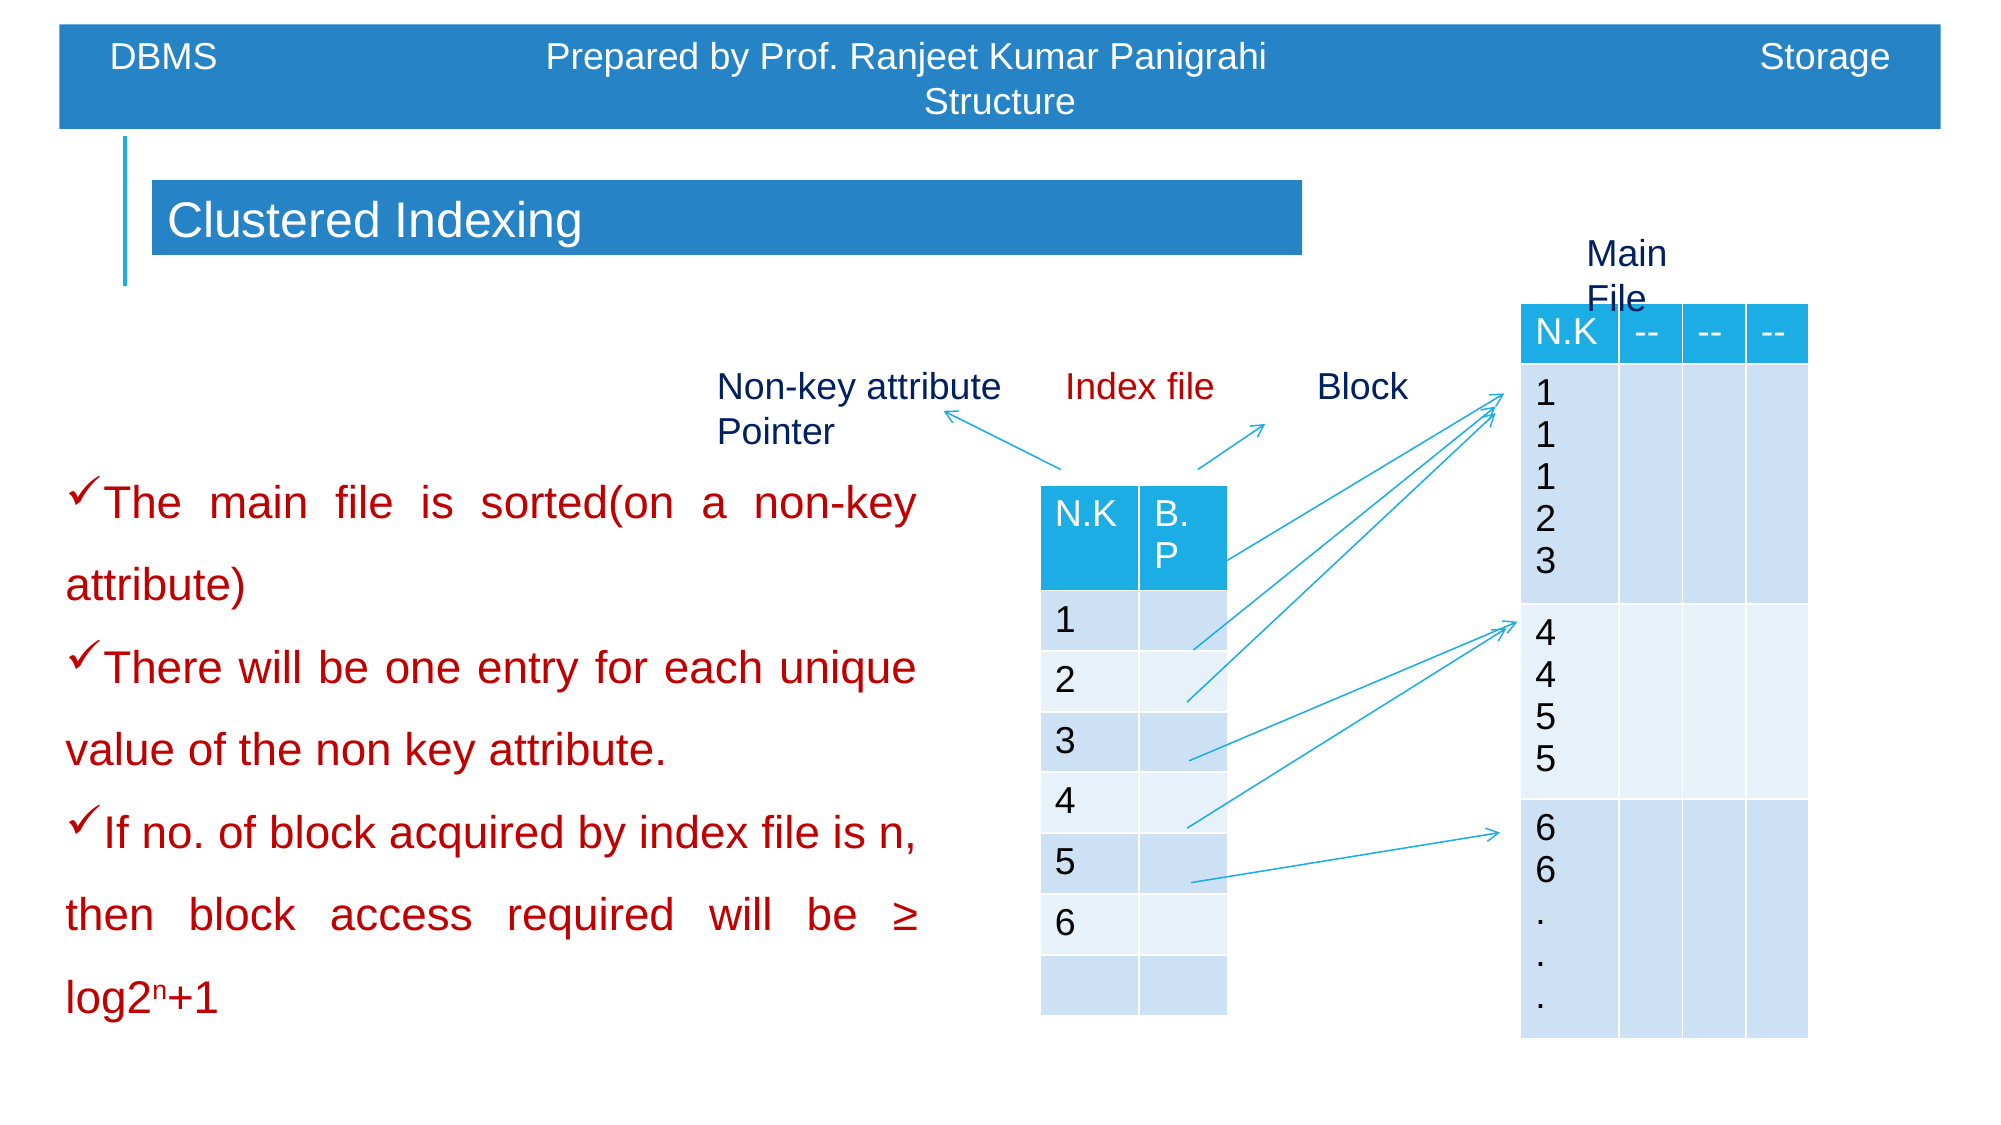

DBMS 		             Prepared by Prof. Ranjeet Kumar Panigrahi				Storage Structure
Clustered Indexing
Main File
| N.K | -- | -- | -- |
| --- | --- | --- | --- |
| 1 1 1 2 3 |  |  |  |
| 4 4 5 5 |  |  |  |
| 6 6 . . . |  |  |  |
Non-key attribute      Index file	Block Pointer
The main file is sorted(on a non-key attribute)
There will be one entry for each unique value of the non key attribute.
If no. of block acquired by index file is n, then block access required will be ≥ log2n+1

| N.K | B.P |
| --- | --- |
| 1 |  |
| 2 |  |
| 3 |  |
| 4 |  |
| 5 |  |
| 6 |  |
|  |  |